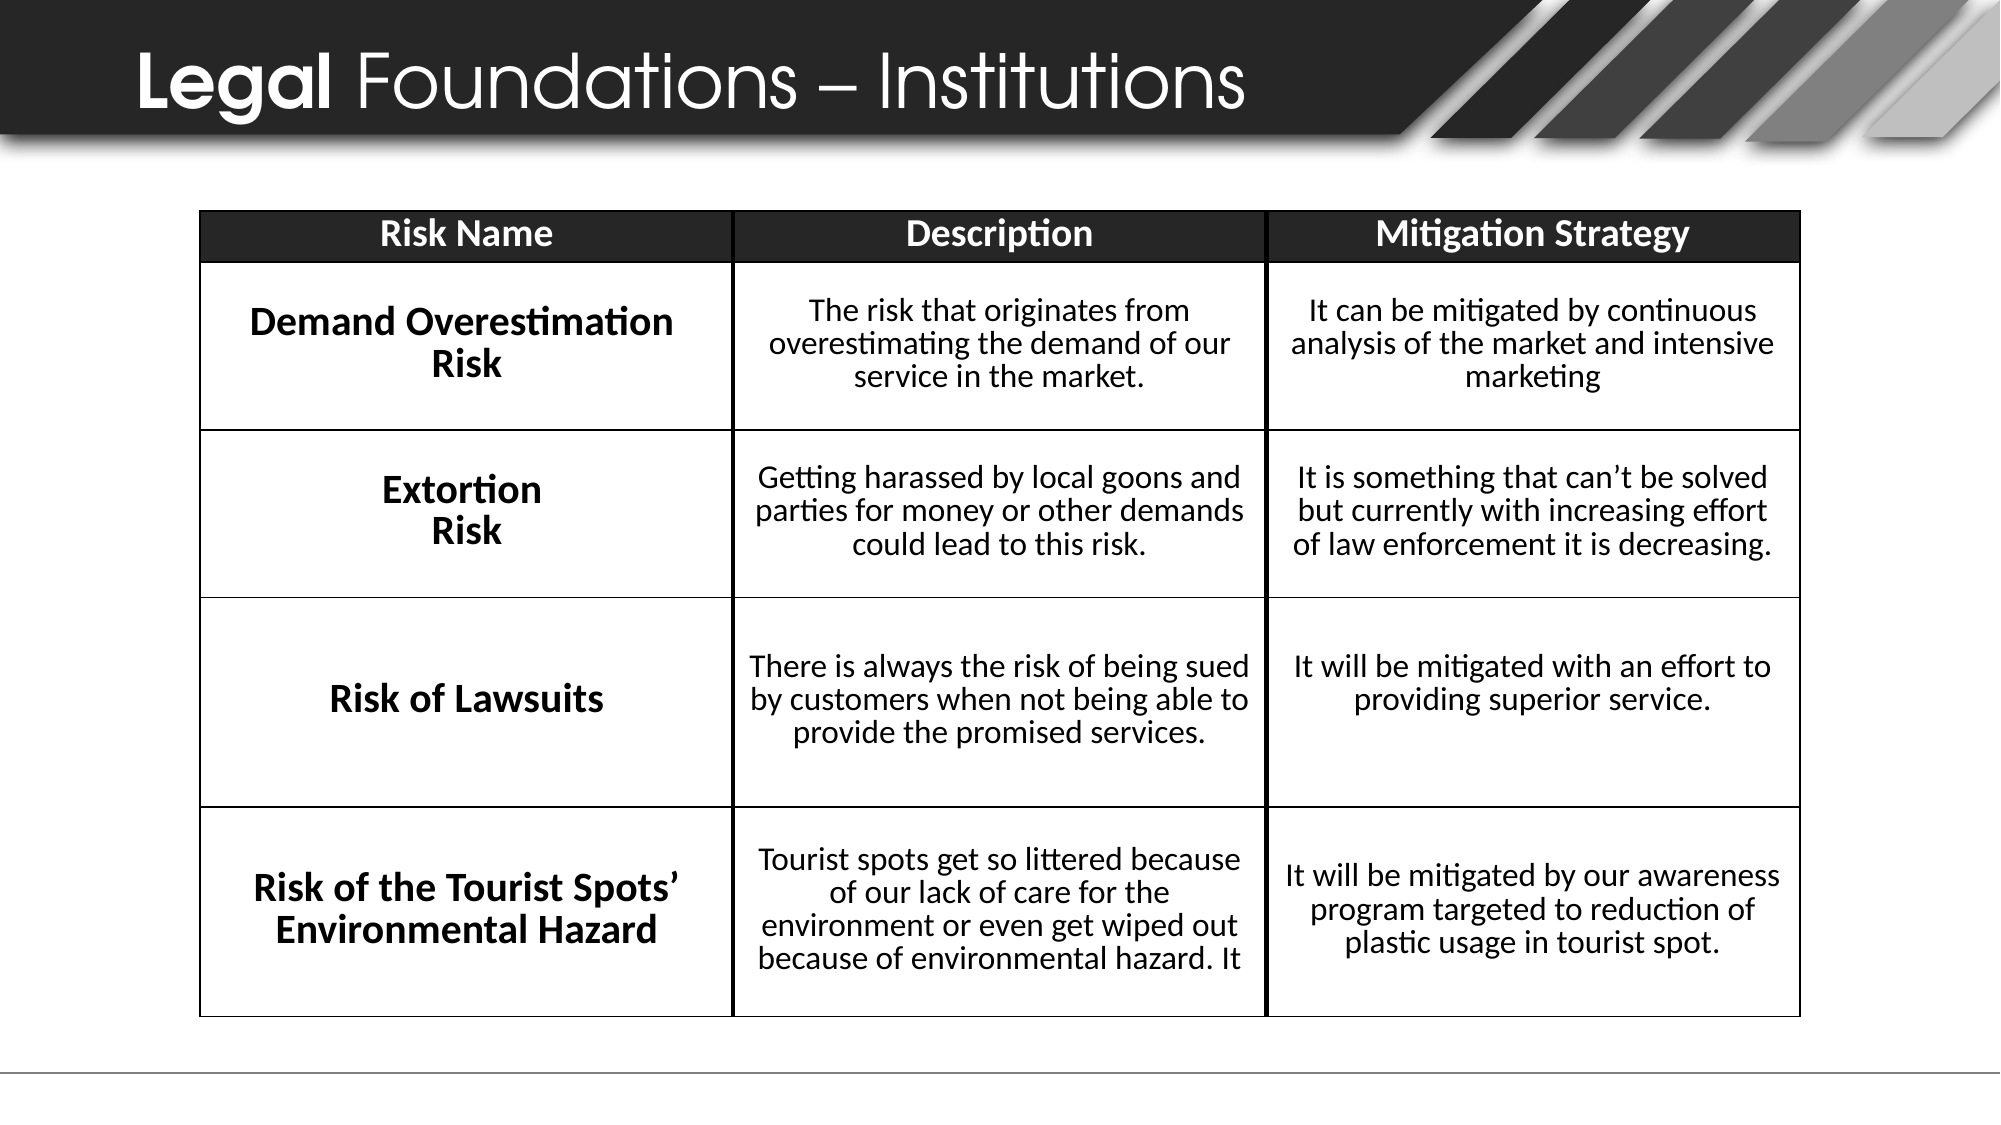

Legal Foundations – Institutions
| Risk Name | Description | Mitigation Strategy |
| --- | --- | --- |
| Demand Overestimation Risk | The risk that originates from overestimating the demand of our service in the market. | It can be mitigated by continuous analysis of the market and intensive marketing |
| Extortion Risk | Getting harassed by local goons and parties for money or other demands could lead to this risk. | It is something that can’t be solved but currently with increasing effort of law enforcement it is decreasing. |
| Risk of Lawsuits | There is always the risk of being sued by customers when not being able to provide the promised services. | It will be mitigated with an effort to providing superior service. |
| Risk of the Tourist Spots’ Environmental Hazard | Tourist spots get so littered because of our lack of care for the environment or even get wiped out because of environmental hazard. It | It will be mitigated by our awareness program targeted to reduction of plastic usage in tourist spot. |